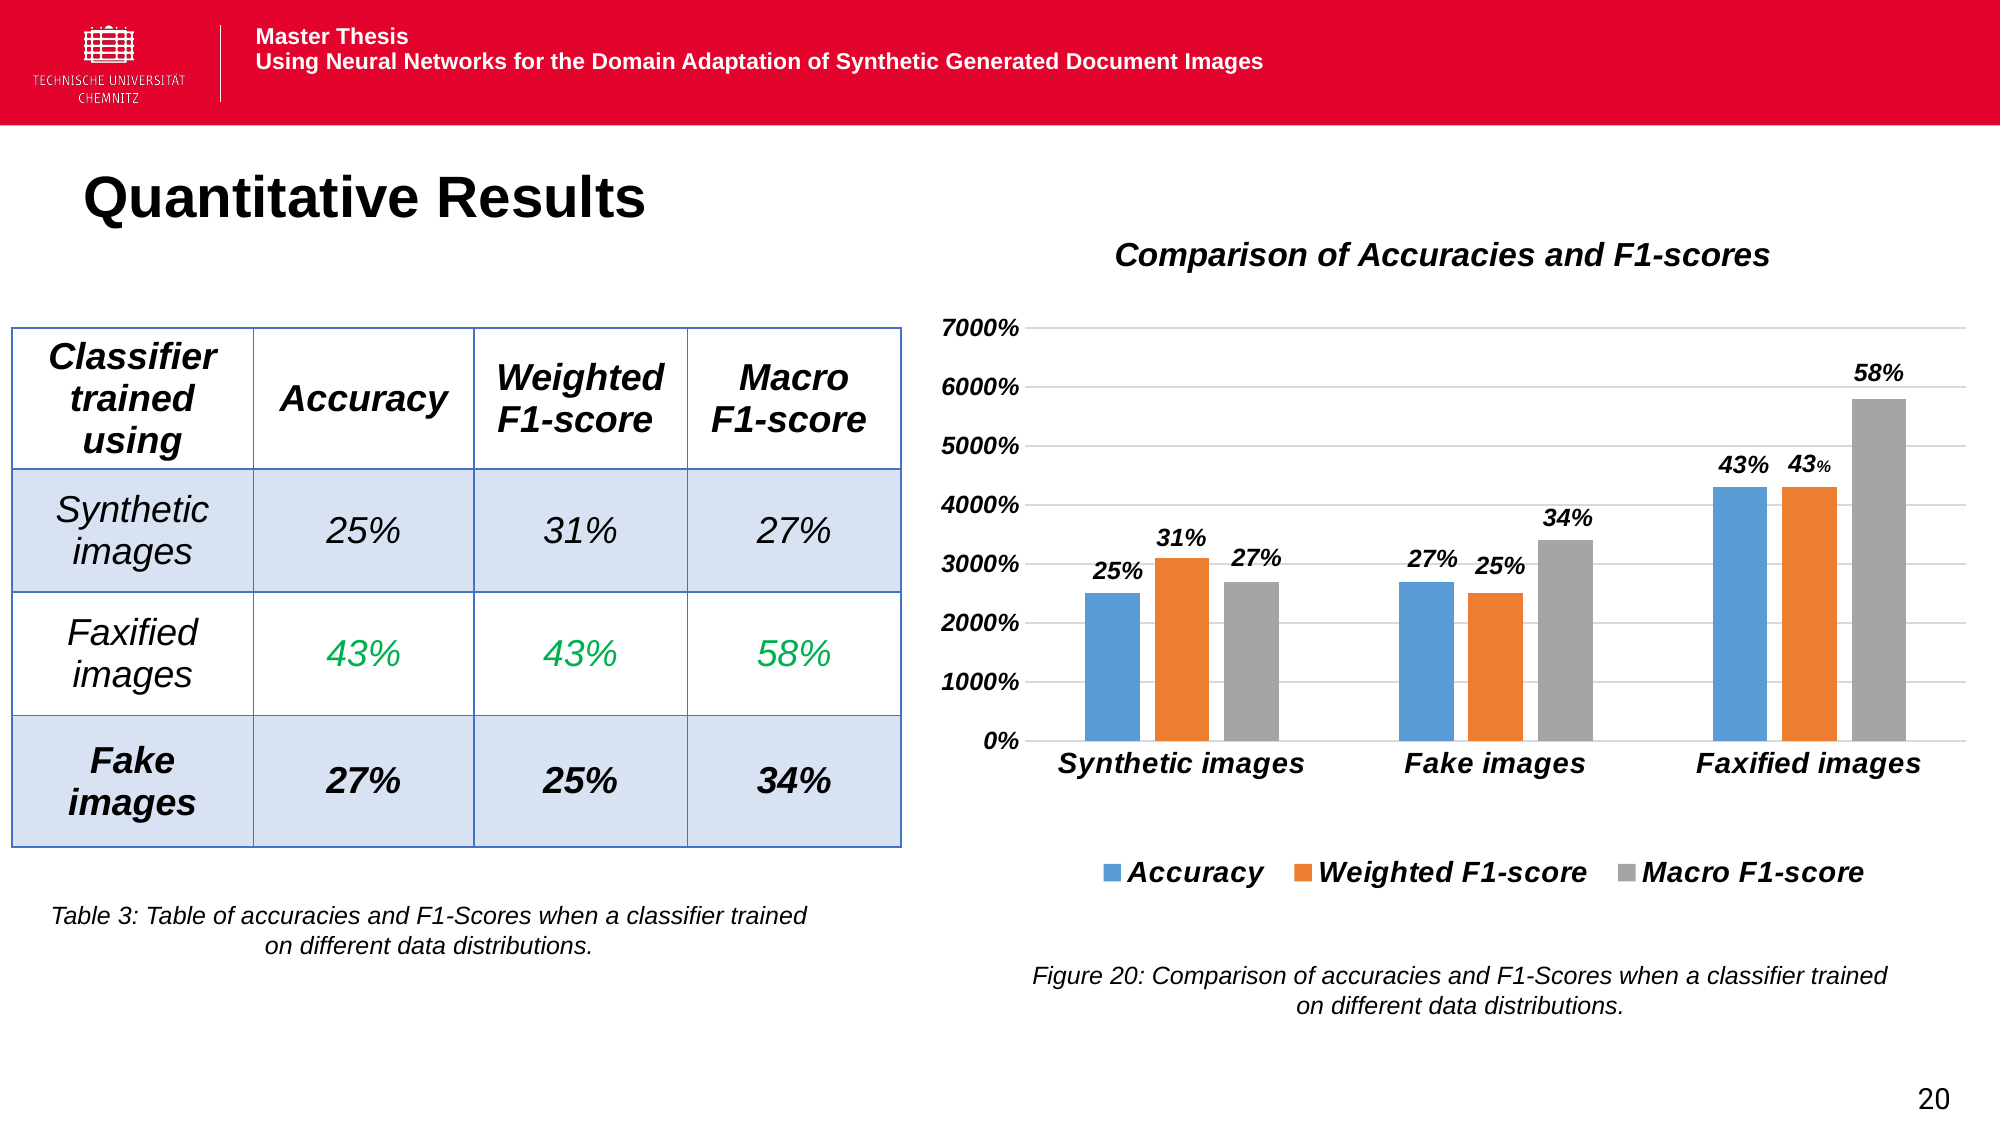

# Master Thesis Using Neural Networks for the Domain Adaptation of Synthetic Generated Document Images
Quantitative Results

### Chart: Comparison of Accuracies and F1-scores

| Category | Accuracy | Weighted F1-score | Macro F1-score |
|---|---|---|---|
| Synthetic images | 25.0 | 31.0 | 27.0 |
| Fake images | 27.0 | 25.0 | 34.0 |
| Faxified images | 43.0 | 43.0 | 58.0 |
| Classifier trained using | Accuracy | Weighted F1-score | Macro F1-score |
| --- | --- | --- | --- |
| Synthetic images | 25% | 31% | 27% |
| Faxified images | 43% | 43% | 58% |
| Fake images | 27% | 25% | 34% |
Table 3: Table of accuracies and F1-Scores when a classifier trained
on different data distributions.
Figure 20: Comparison of accuracies and F1-Scores when a classifier trained
on different data distributions.